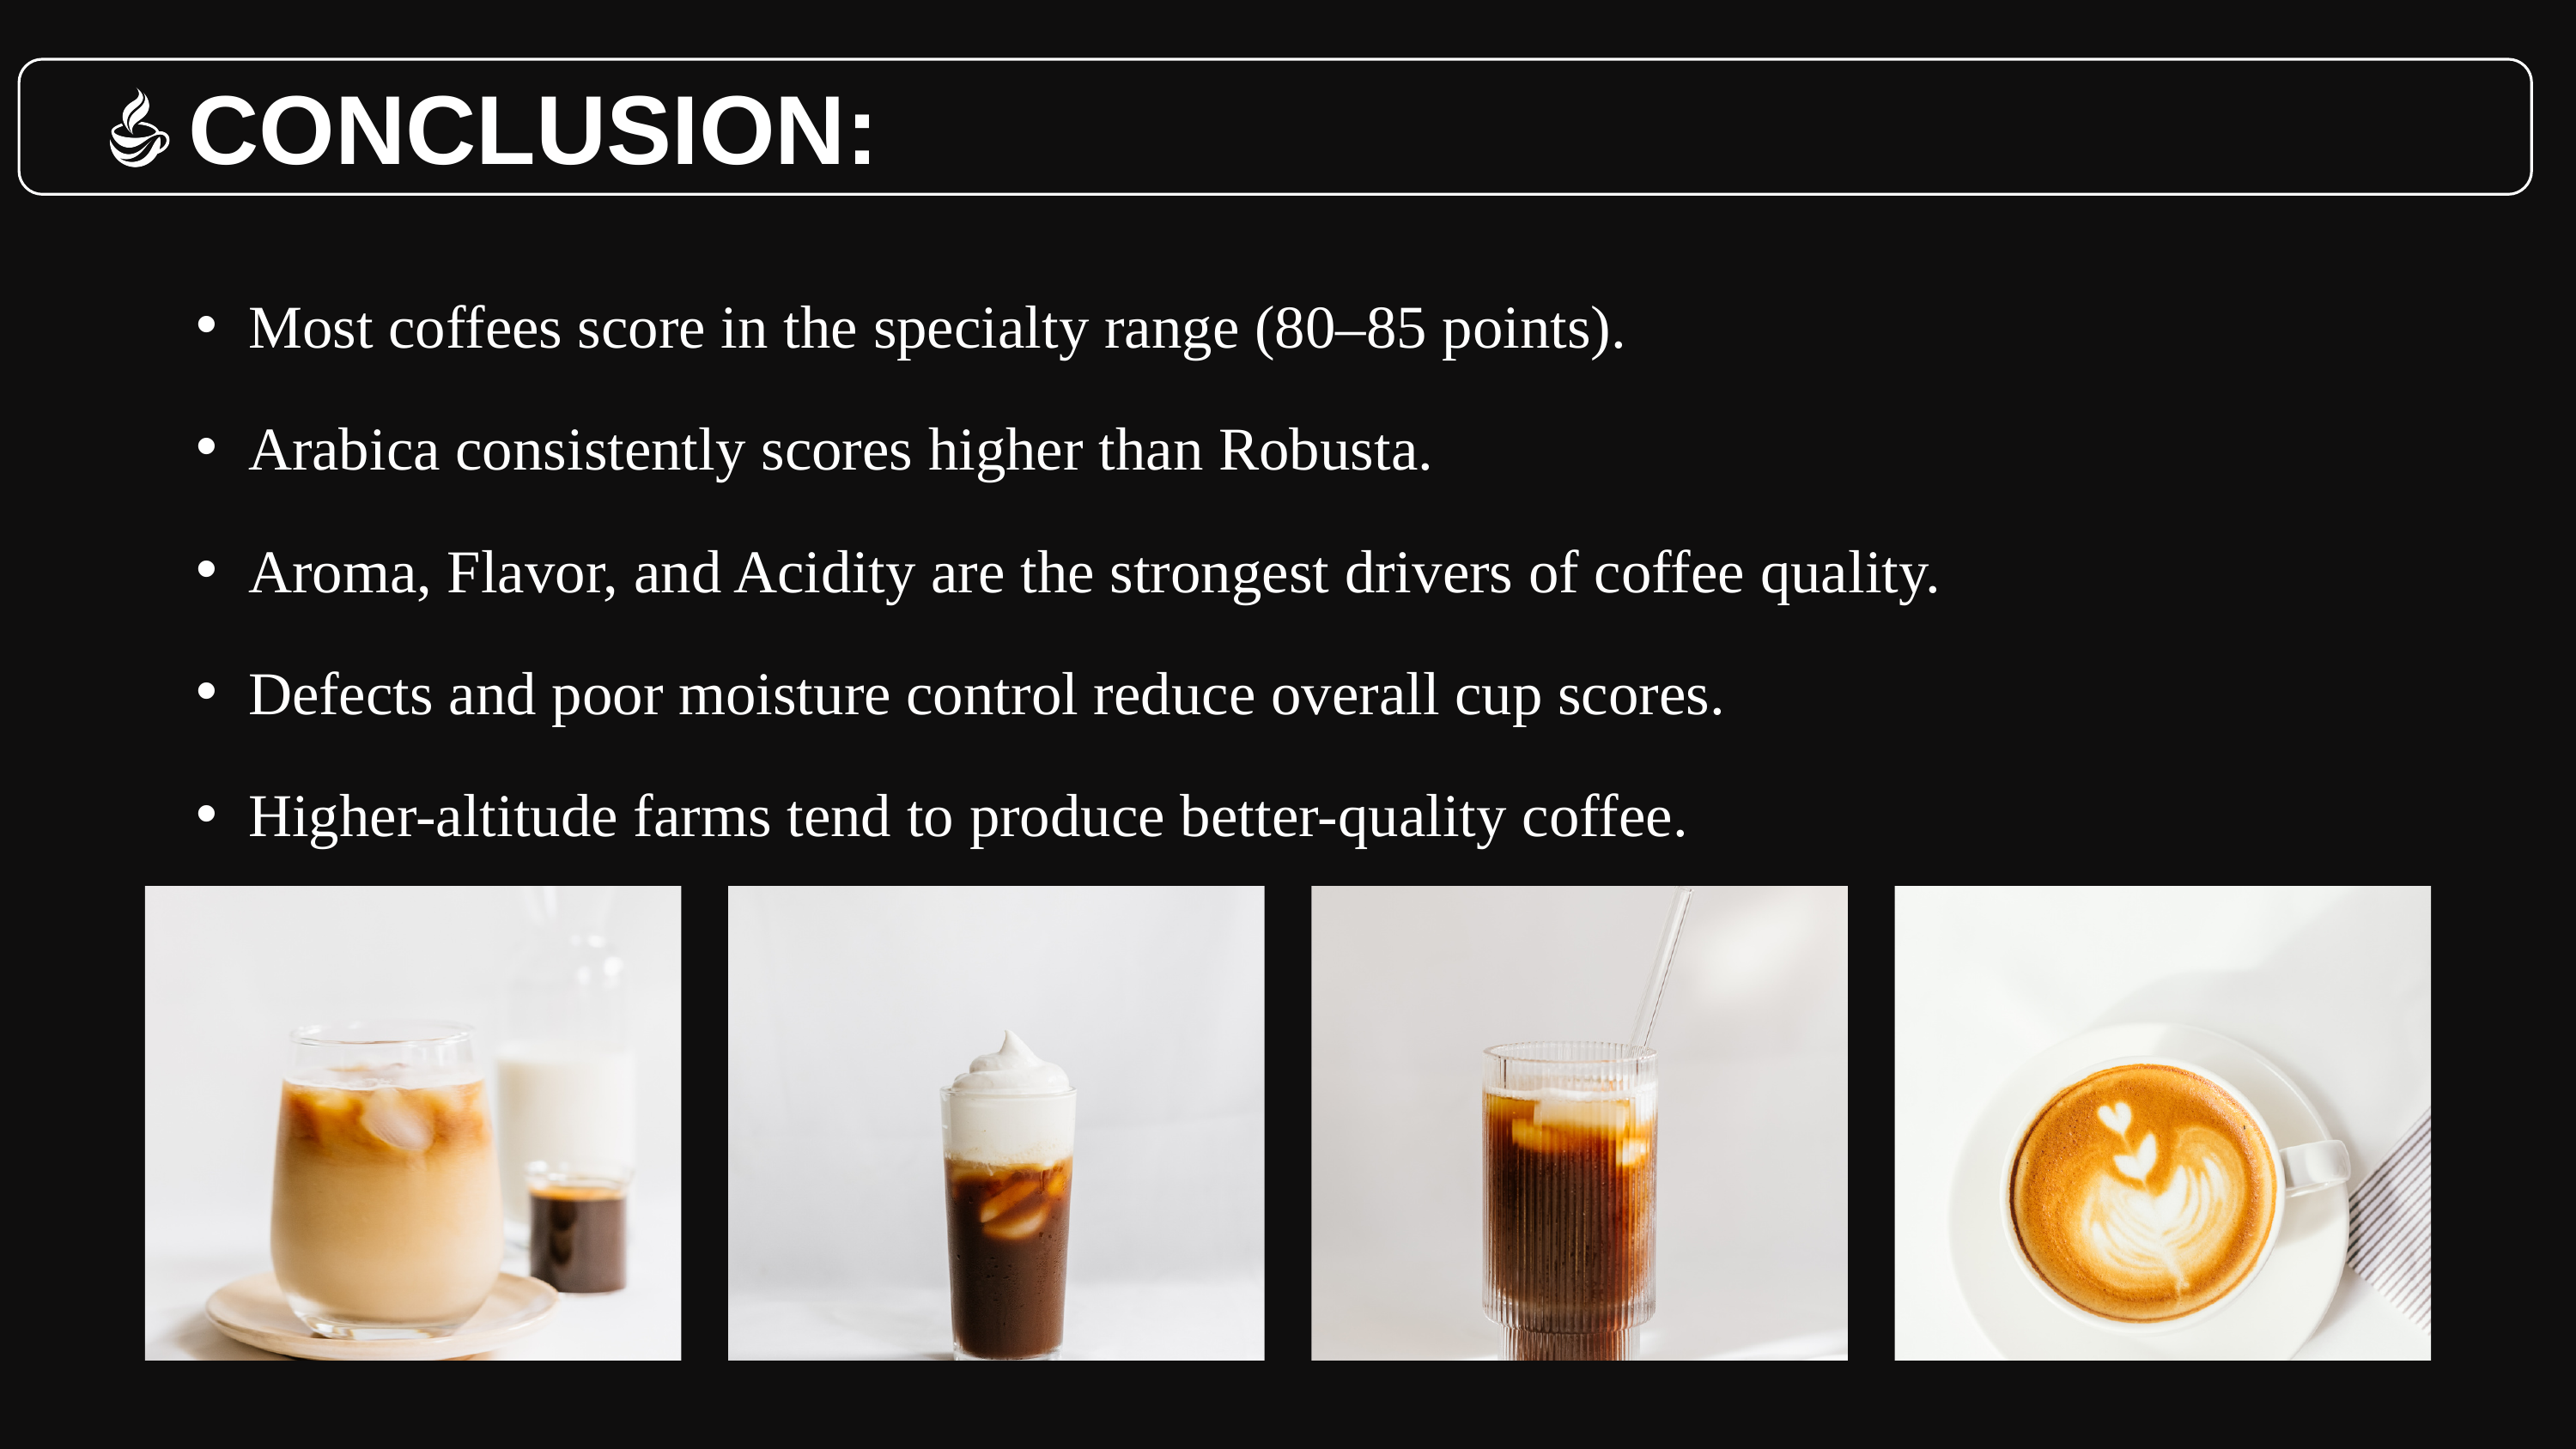

CONCLUSION:
Most coffees score in the specialty range (80–85 points).
Arabica consistently scores higher than Robusta.
Aroma, Flavor, and Acidity are the strongest drivers of coffee quality.
Defects and poor moisture control reduce overall cup scores.
Higher-altitude farms tend to produce better-quality coffee.